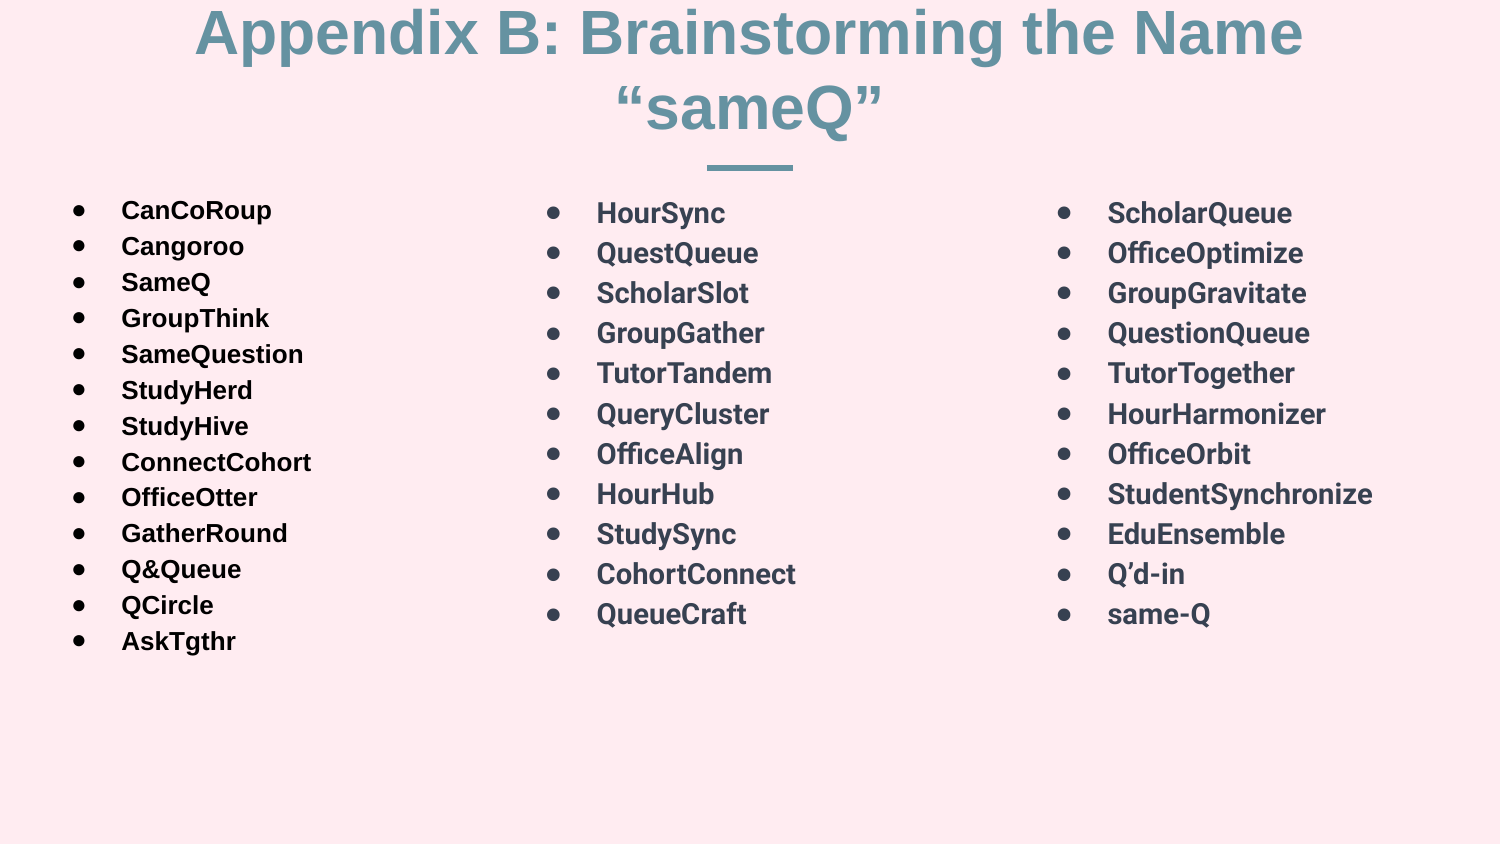

# Appendix B: Brainstorming the Name “sameQ”
CanCoRoup
Cangoroo
SameQ
GroupThink
SameQuestion
StudyHerd
StudyHive
ConnectCohort
OfficeOtter
GatherRound
Q&Queue
QCircle
AskTgthr
HourSync
QuestQueue
ScholarSlot
GroupGather
TutorTandem
QueryCluster
OfficeAlign
HourHub
StudySync
CohortConnect
QueueCraft

ScholarQueue
OfficeOptimize
GroupGravitate
QuestionQueue
TutorTogether
HourHarmonizer
OfficeOrbit
StudentSynchronize
EduEnsemble
Q’d-in
same-Q